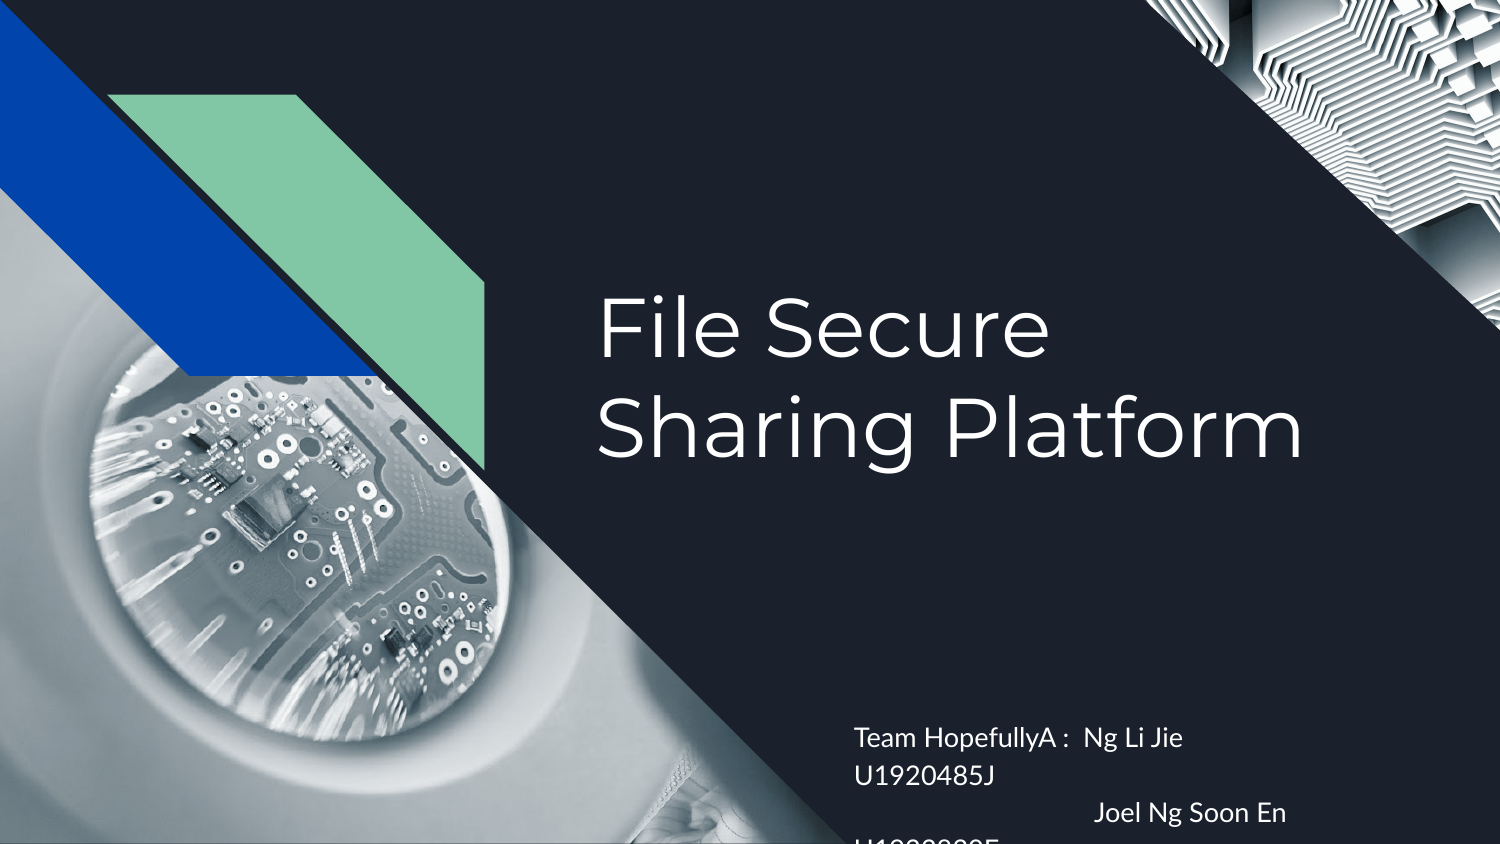

# File Secure Sharing Platform
Team HopefullyA :  Ng Li Jie                  U1920485J
                     	             Joel Ng Soon En  U1922820E